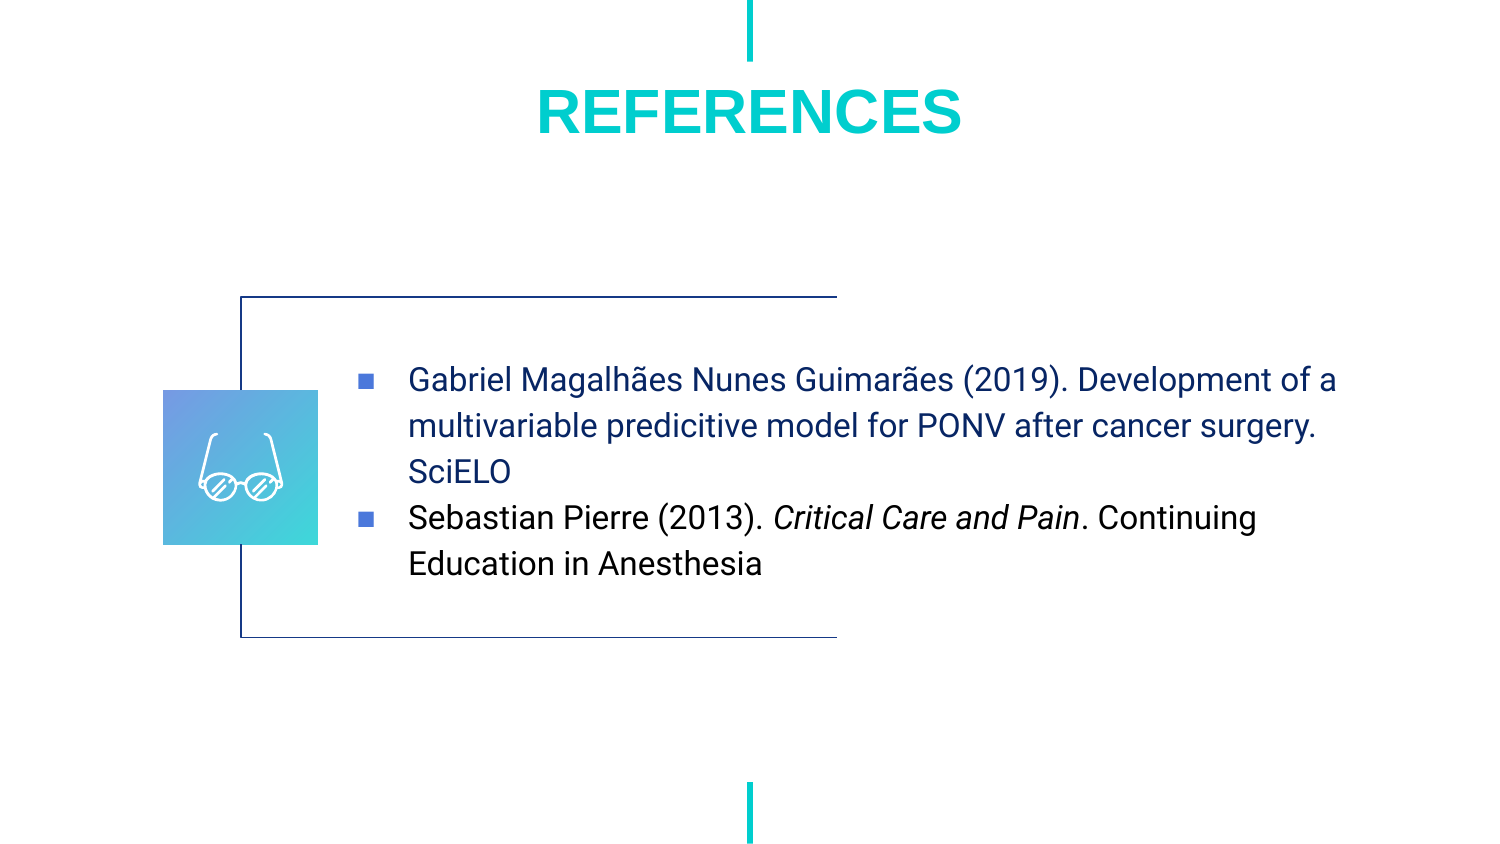

# REFERENCES
Gabriel Magalhães Nunes Guimarães (2019). Development of a multivariable predicitive model for PONV after cancer surgery. SciELO
Sebastian Pierre (2013). Critical Care and Pain. Continuing Education in Anesthesia